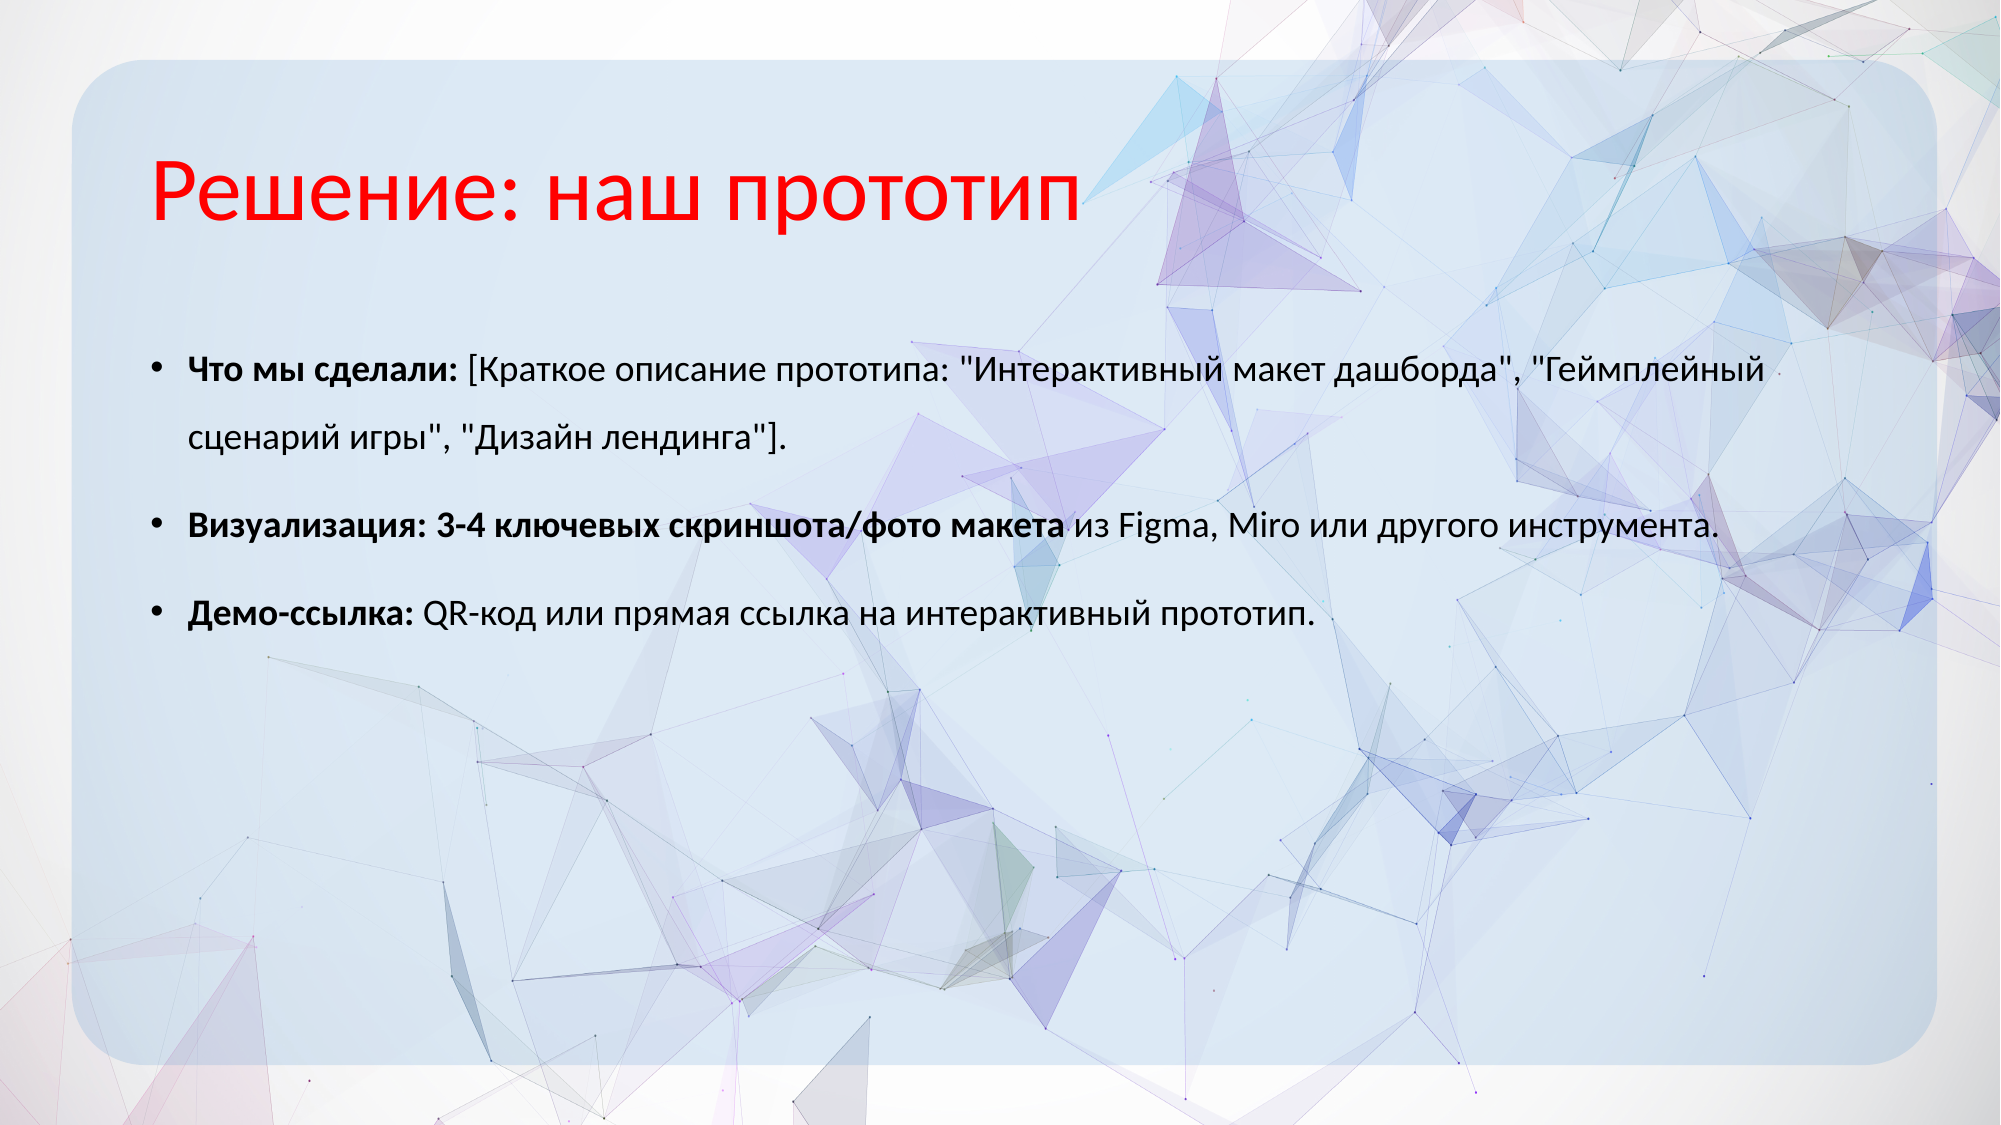

# Решение: наш прототип
Что мы сделали: [Краткое описание прототипа: "Интерактивный макет дашборда", "Геймплейный сценарий игры", "Дизайн лендинга"].
Визуализация: 3-4 ключевых скриншота/фото макета из Figma, Miro или другого инструмента.
Демо-ссылка: QR-код или прямая ссылка на интерактивный прототип.